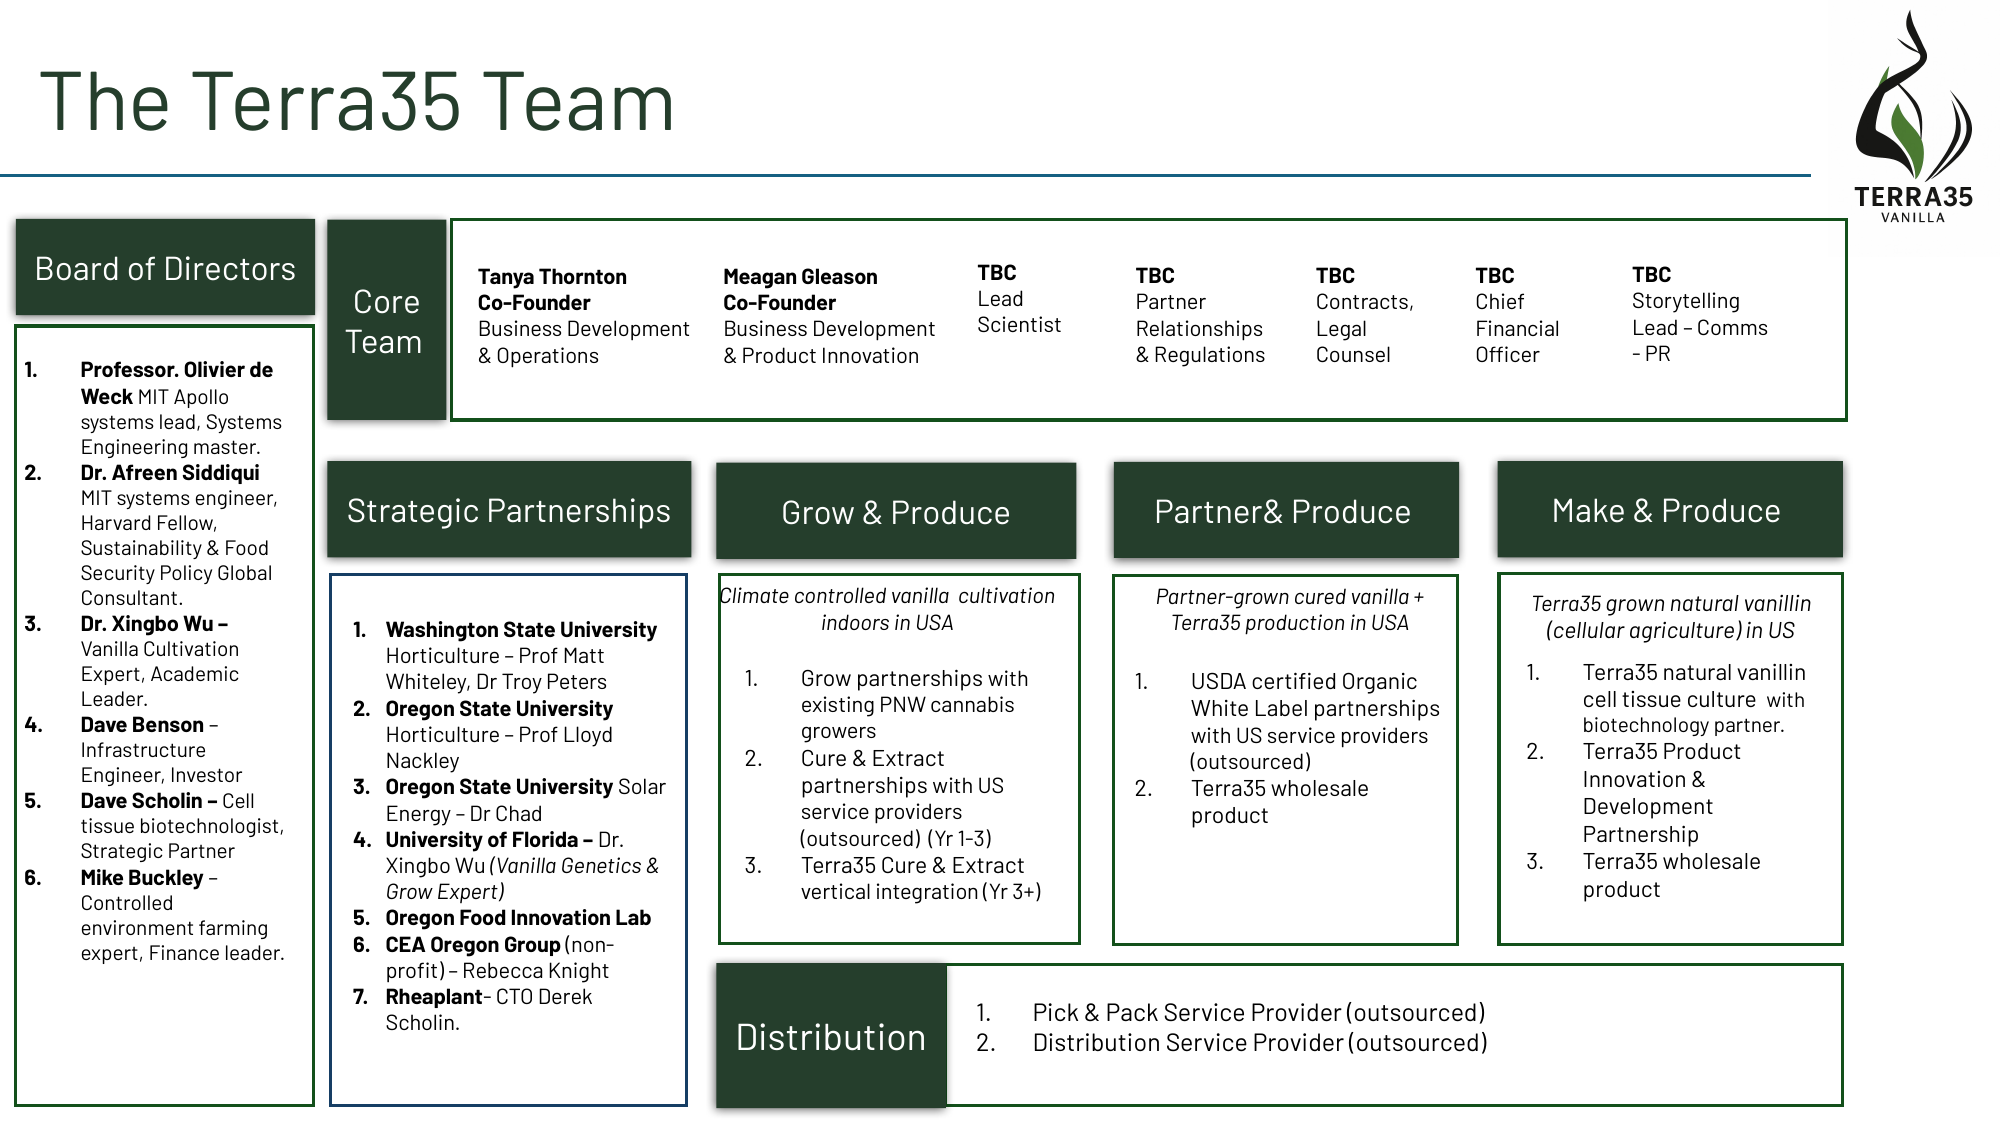

# The Terra35 Team
Board of Directors
Core Team

TBC
Lead Scientist
TBC
Storytelling Lead – Comms - PR
TBC
Partner Relationships & Regulations
TBC
Contracts, Legal Counsel
TBC
Chief Financial Officer
Tanya Thornton
Co-Founder
Business Development & Operations
Meagan Gleason
Co-Founder
Business Development & Product Innovation

Professor. Olivier de Weck MIT Apollo systems lead, Systems Engineering master.
Dr. Afreen Siddiqui  MIT systems engineer, Harvard Fellow, Sustainability & Food Security Policy Global Consultant.
Dr. Xingbo Wu – Vanilla Cultivation Expert, Academic Leader.
Dave Benson – Infrastructure Engineer, Investor
Dave Scholin – Cell tissue biotechnologist, Strategic Partner
Mike Buckley – Controlled environment farming expert, Finance leader.

Strategic Partnerships
Make & Produce
Partner& Produce
Grow & Produce

Terra35 grown natural vanillin (cellular agriculture) in US
Terra35 natural vanillin cell tissue culture  with biotechnology partner.
Terra35 Product Innovation & Development  Partnership
Terra35 wholesale product

Washington State University Horticulture – Prof Matt Whiteley, Dr Troy Peters
Oregon State University Horticulture – Prof Lloyd Nackley
Oregon State University Solar Energy – Dr Chad
University of Florida – Dr. Xingbo Wu (Vanilla Genetics & Grow Expert)
Oregon Food Innovation Lab
CEA Oregon Group (non-profit) – Rebecca Knight
Rheaplant- CTO Derek Scholin.
Climate controlled vanilla  cultivation indoors in USA

Grow partnerships with existing PNW cannabis growers
Cure & Extract partnerships with US service providers (outsourced)  (Yr 1-3)
Terra35 Cure & Extract vertical integration (Yr 3+)

Partner-grown cured vanilla + Terra35 production in USA
USDA certified Organic White Label partnerships with US service providers (outsourced)
Terra35 wholesale product
Distribution

Pick & Pack Service Provider (outsourced)
Distribution Service Provider (outsourced)